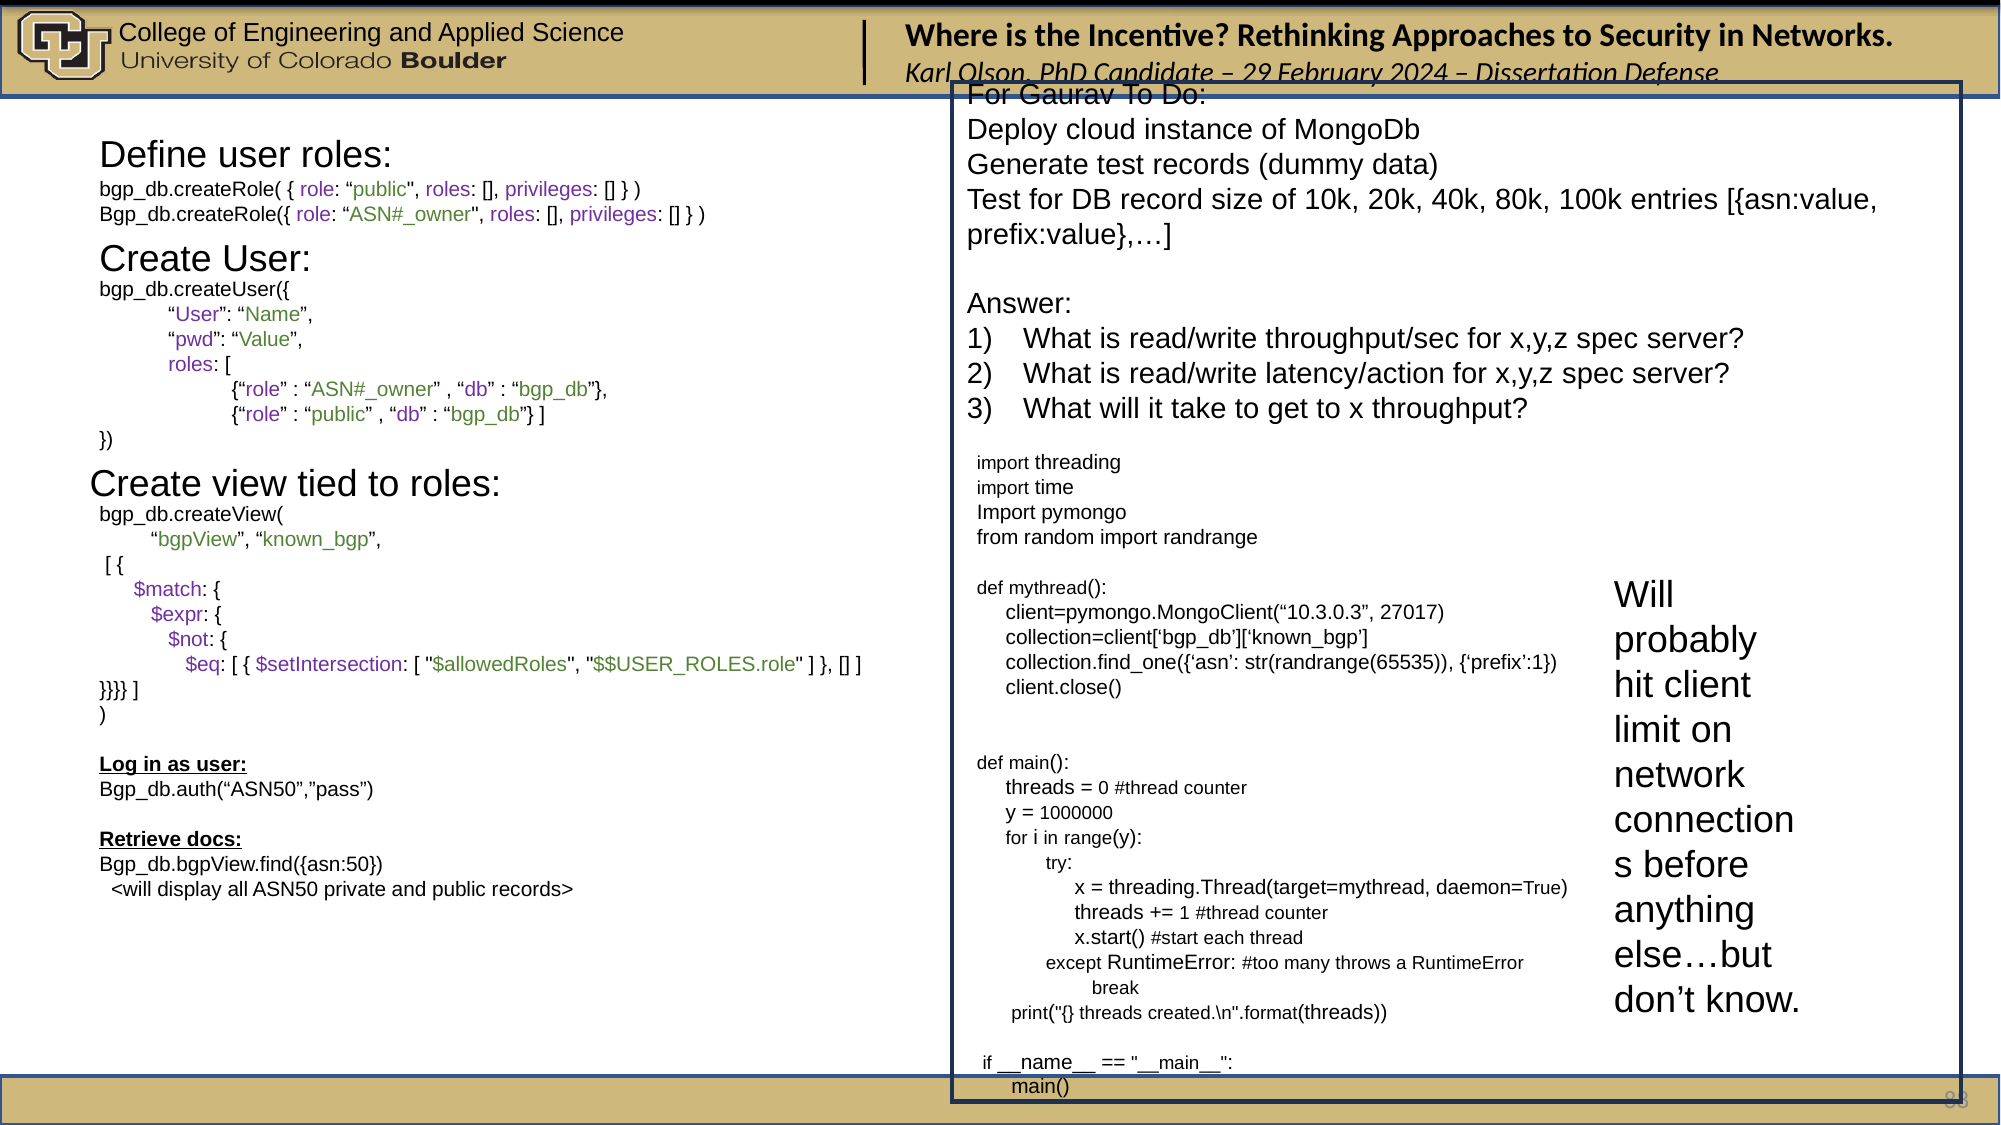

For Gaurav To Do:
Deploy cloud instance of MongoDb
Generate test records (dummy data)
Test for DB record size of 10k, 20k, 40k, 80k, 100k entries [{asn:value, prefix:value},…]

Answer:
What is read/write throughput/sec for x,y,z spec server?
What is read/write latency/action for x,y,z spec server?
What will it take to get to x throughput?

Define user roles:
bgp_db.createRole( { role: “public", roles: [], privileges: [] } )
Bgp_db.createRole({ role: “ASN#_owner", roles: [], privileges: [] } )

bgp_db.createUser({
            “User”: “Name”,
            “pwd”: “Value”,
            roles: [
                       {“role” : “ASN#_owner” , “db” : “bgp_db”},
                       {“role” : “public” , “db” : “bgp_db”} ]
})

bgp_db.createView(
         “bgpView”, “known_bgp”,
 [ {
      $match: {
         $expr: {
            $not: {
               $eq: [ { $setIntersection: [ "$allowedRoles", "$$USER_ROLES.role" ] }, [] ]
}}}} ]
)

Log in as user:
Bgp_db.auth(“ASN50”,”pass”)

Retrieve docs:
Bgp_db.bgpView.find({asn:50})
  <will display all ASN50 private and public records>
Create User:
import threading
import time
Import pymongo
from random import randrange

def mythread():
     client=pymongo.MongoClient(“10.3.0.3”, 27017)
     collection=client[‘bgp_db’][‘known_bgp’]
     collection.find_one({‘asn’: str(randrange(65535)), {‘prefix’:1})
     client.close()

def main():
     threads = 0 #thread counter
     y = 1000000
     for i in range(y):
            try:
                 x = threading.Thread(target=mythread, daemon=True)
                 threads += 1 #thread counter
                 x.start() #start each thread
            except RuntimeError: #too many throws a RuntimeError
                    break
      print("{} threads created.\n".format(threads))

 if __name__ == "__main__":
      main()
Create view tied to roles:
Will probably hit client limit on network connections before anything else…but don’t know.